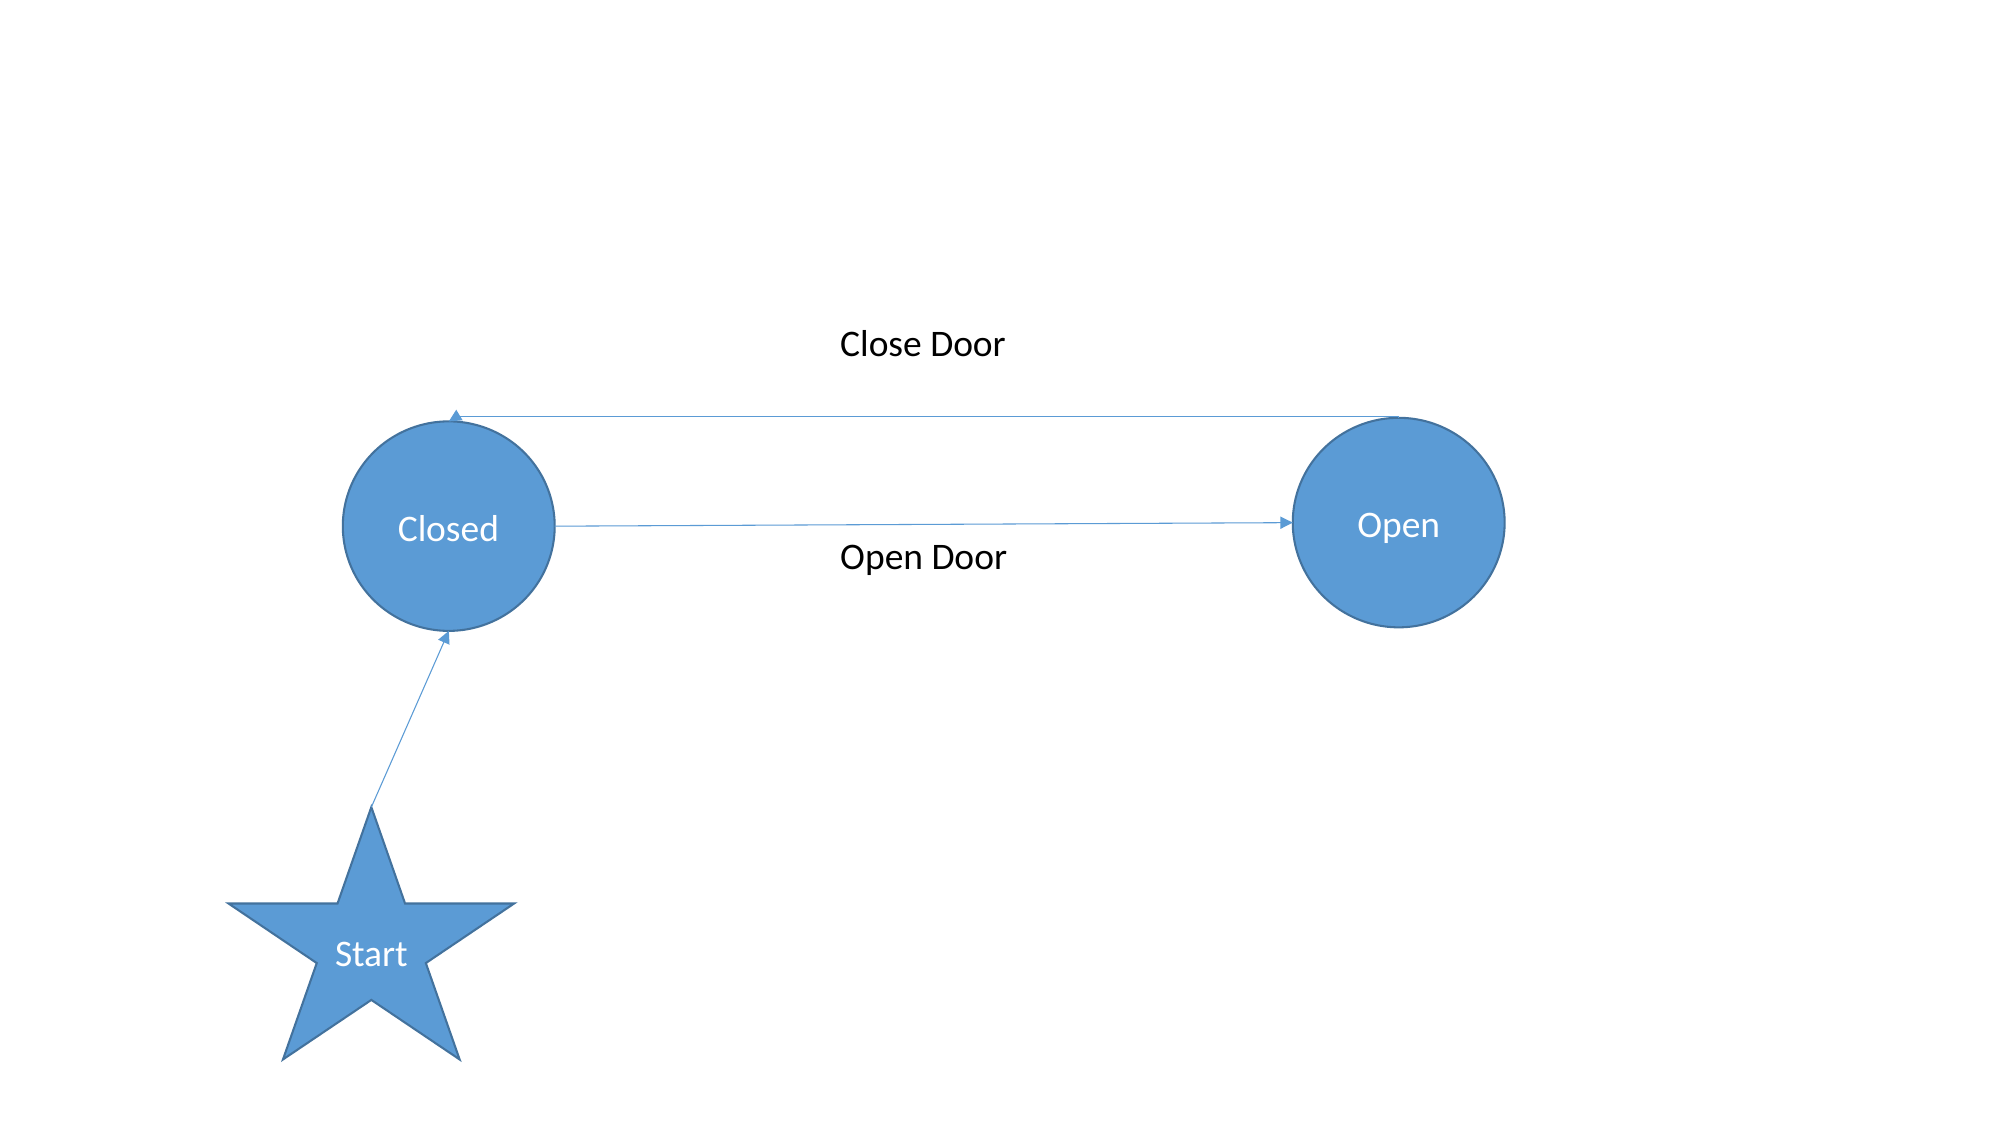

Close Door
Open
Closed
Open Door
Start